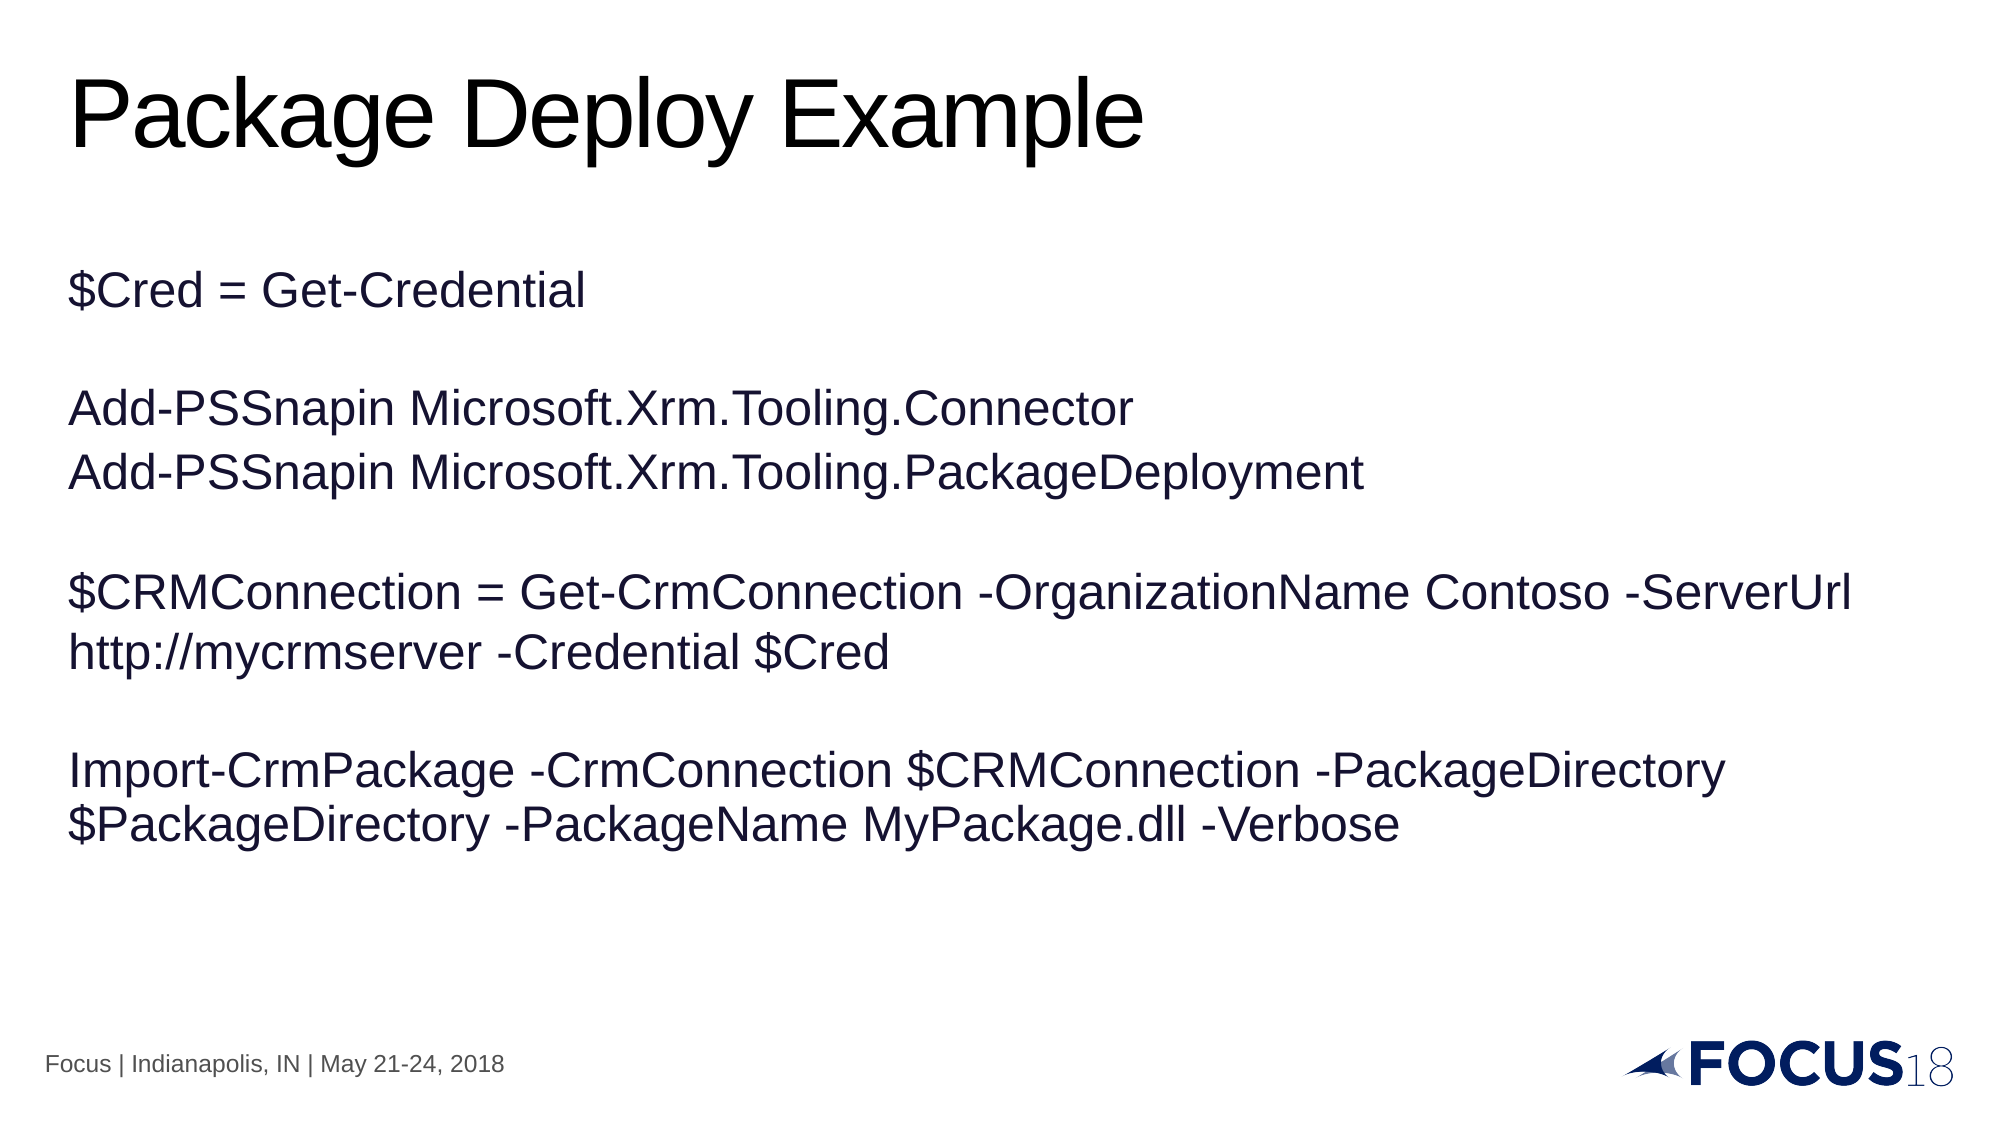

# Package Deploy Example
$Cred = Get-Credential
Add-PSSnapin Microsoft.Xrm.Tooling.Connector
Add-PSSnapin Microsoft.Xrm.Tooling.PackageDeployment
$CRMConnection = Get-CrmConnection -OrganizationName Contoso -ServerUrl http://mycrmserver -Credential $Cred
Import-CrmPackage -CrmConnection $CRMConnection -PackageDirectory $PackageDirectory -PackageName MyPackage.dll -Verbose